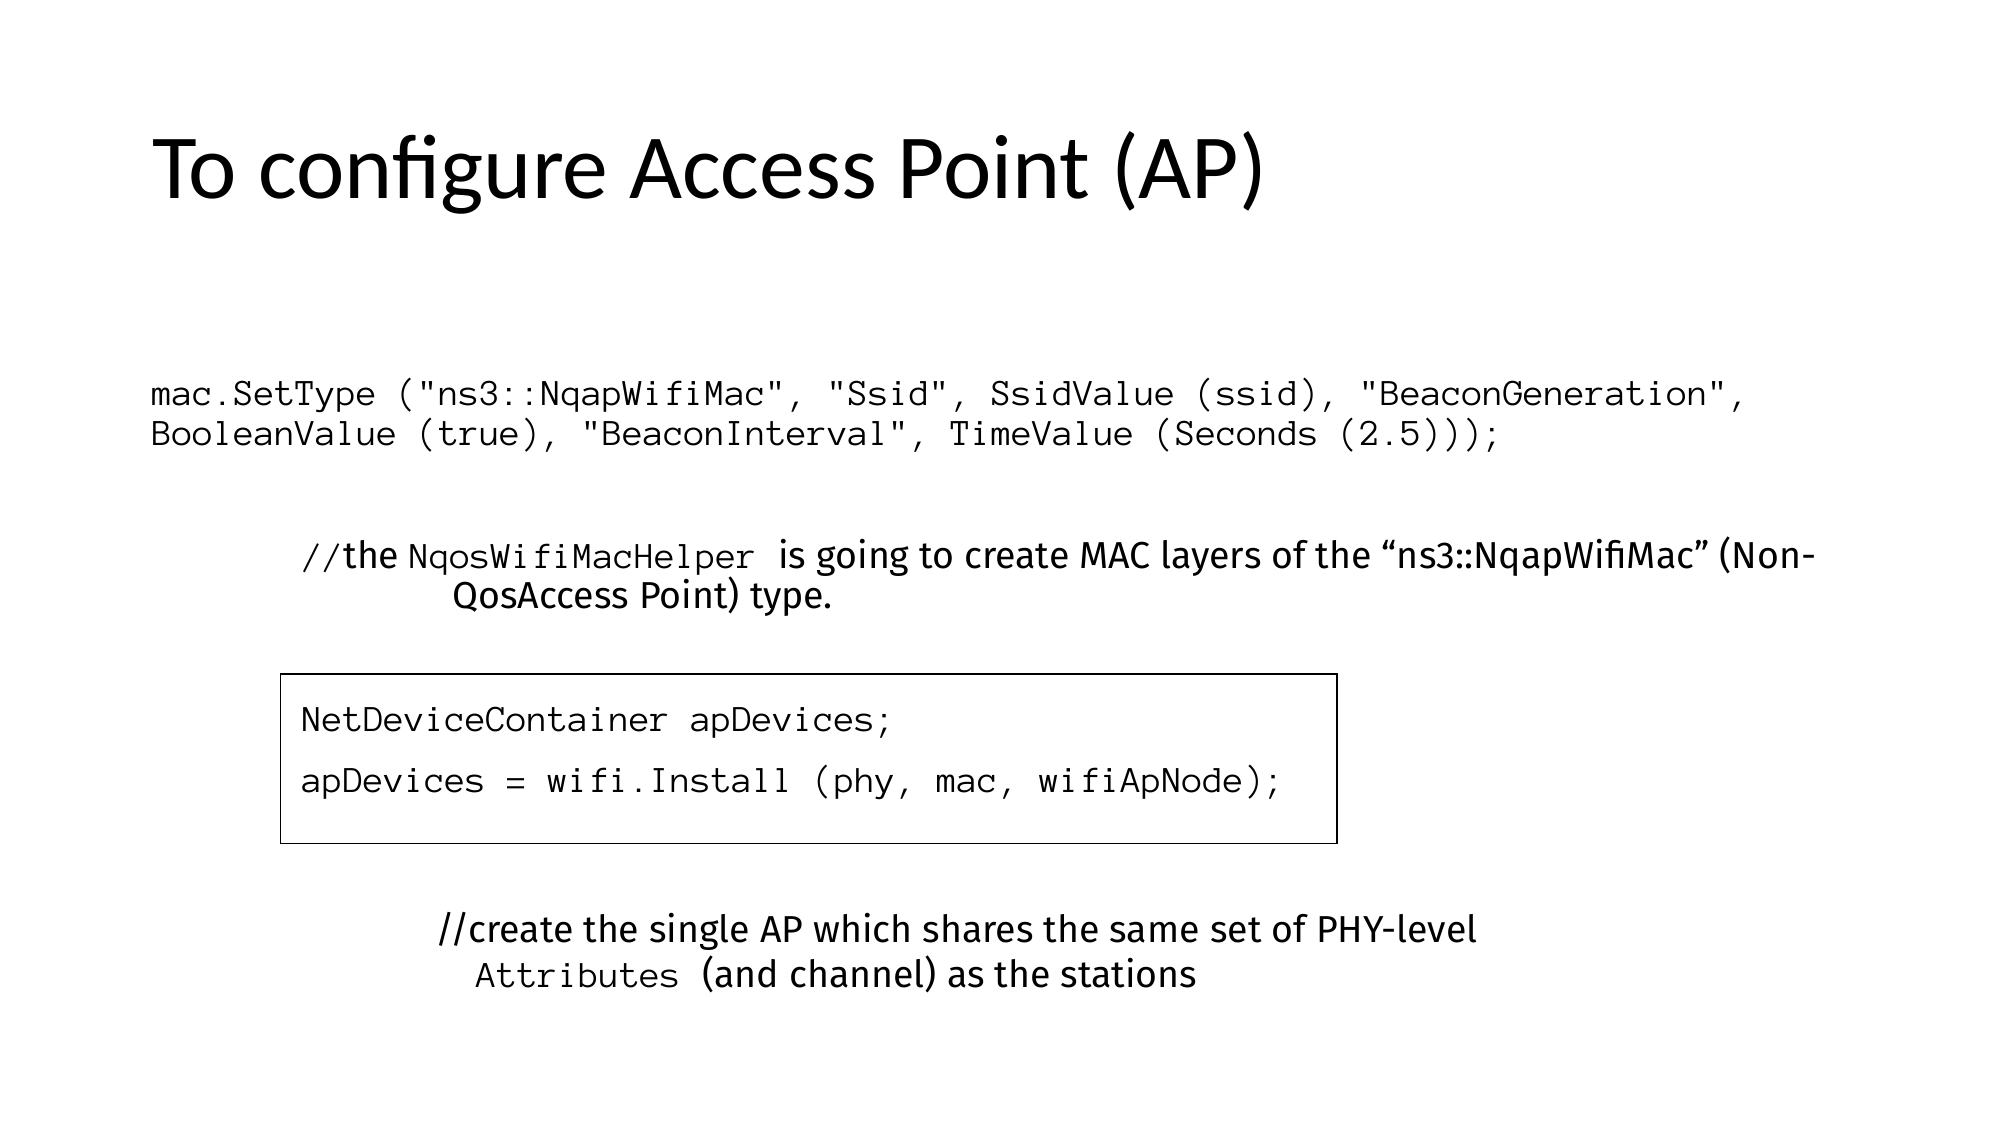

# To configure Access Point (AP)

mac.SetType ("ns3::NqapWifiMac", "Ssid", SsidValue (ssid), "BeaconGeneration", BooleanValue (true), "BeaconInterval", TimeValue (Seconds (2.5)));

	//the NqosWifiMacHelper is going to create MAC layers of the “ns3::NqapWifiMac” (Non-		QosAccess Point) type.

	NetDeviceContainer apDevices;
	apDevices = wifi.Install (phy, mac, wifiApNode);
|  |
| --- |

//create the single AP which shares the same set of PHY-level
  Attributes (and channel) as the stations